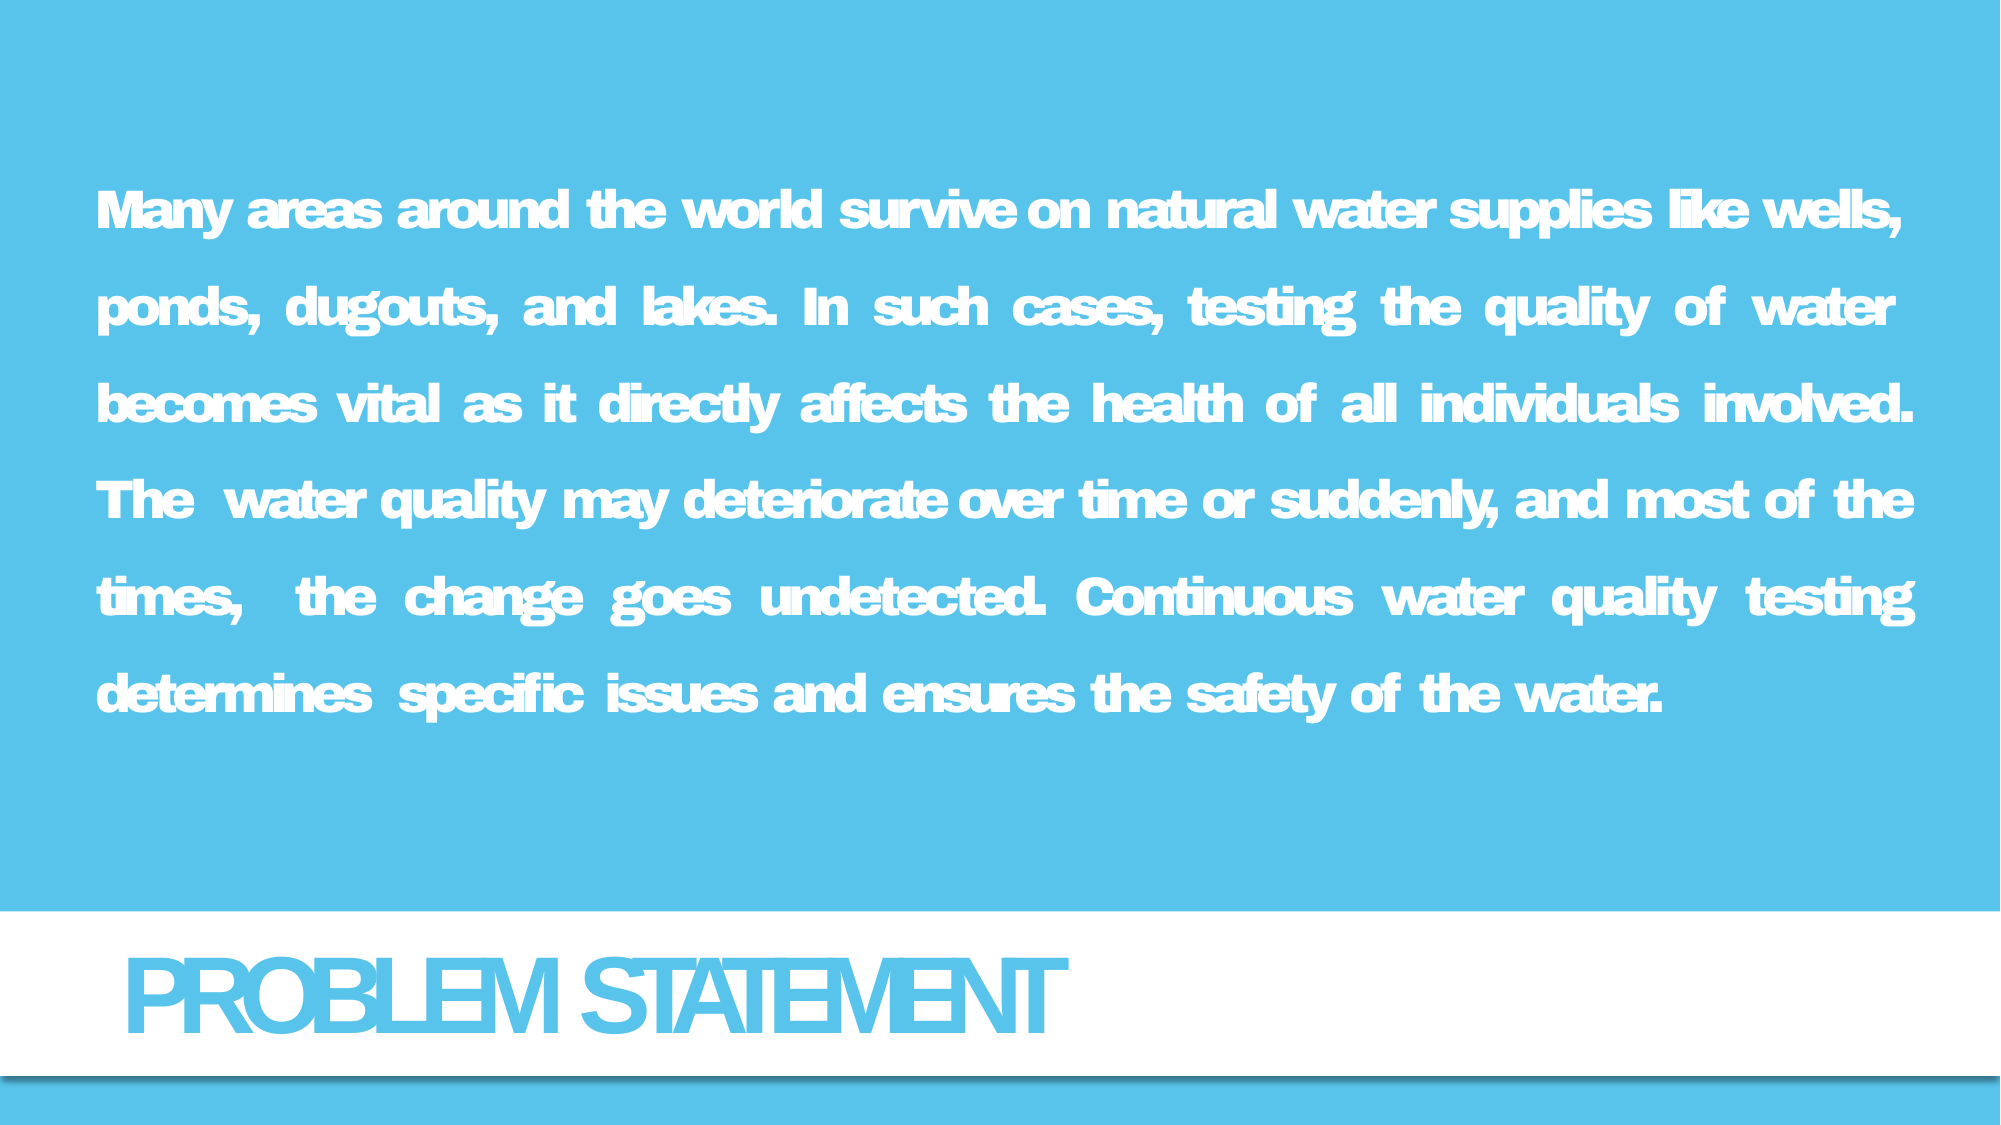

Many areas around the world survive on natural water supplies like wells,  ponds, dugouts, and lakes. In such cases, testing the quality of water  becomes vital as it directly affects the health of all individuals involved. The  water quality may deteriorate over time or suddenly, and most of the times,  the change goes undetected. Continuous water quality testing determines  speciﬁc issues and ensures the safety of the water.

PROBLEM STATEMENT
2